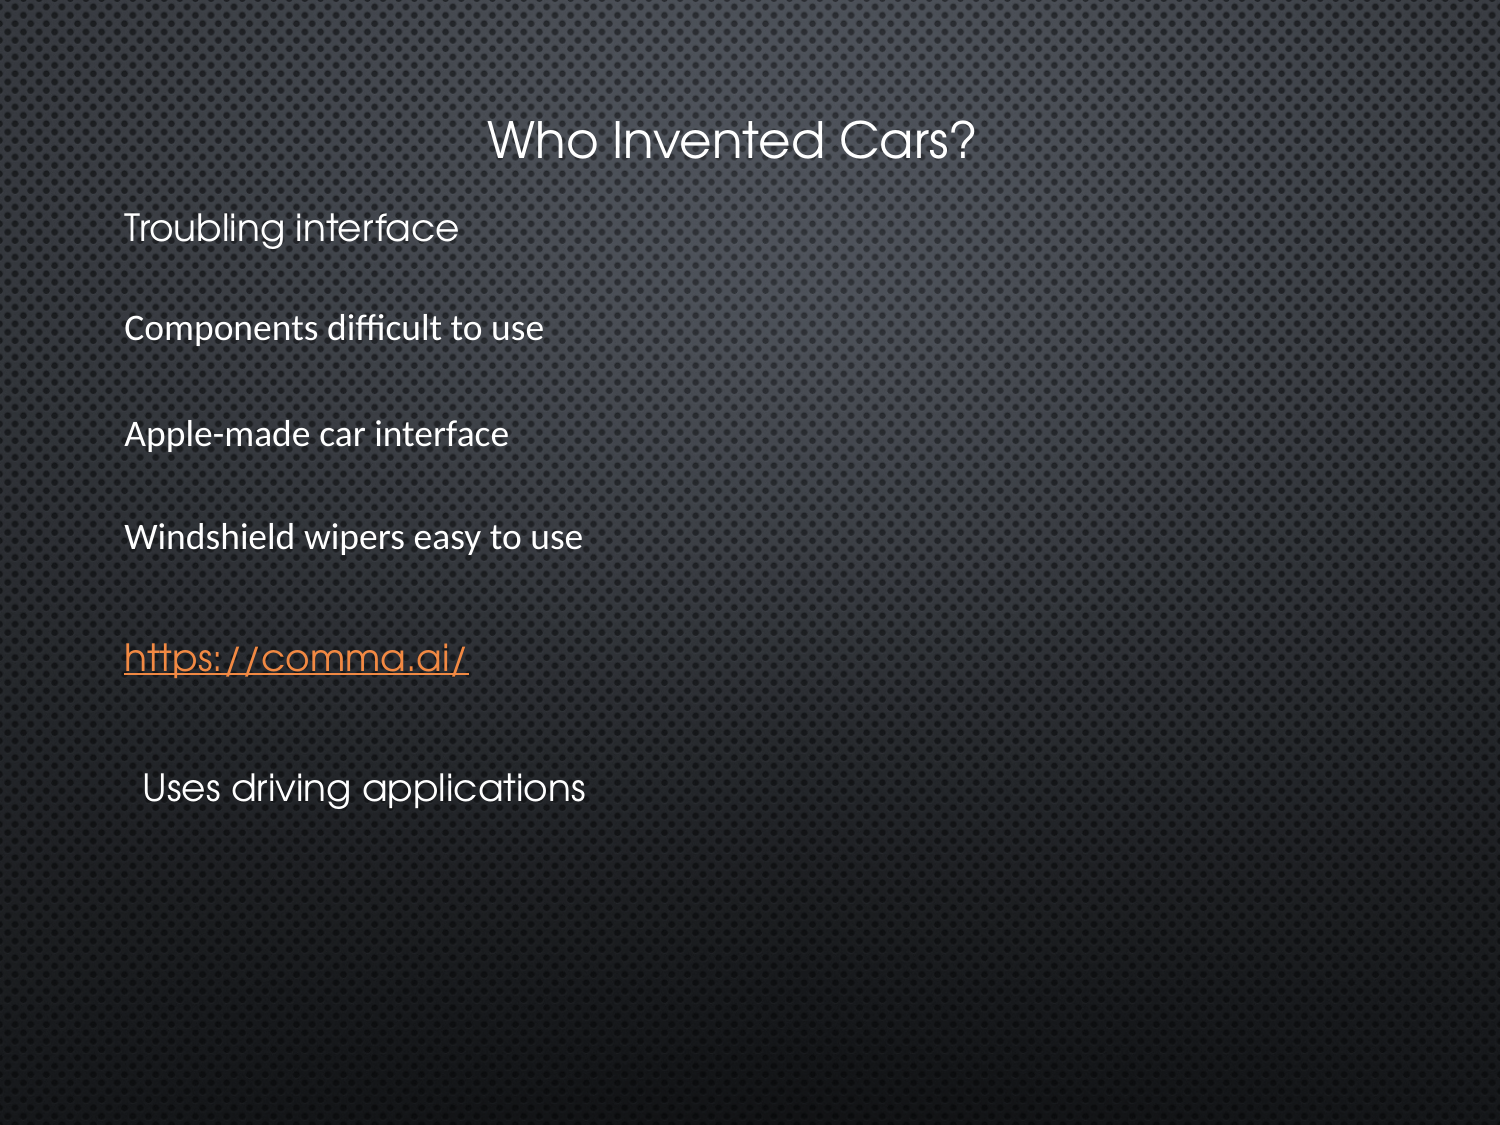

Who Invented Cars?
Troubling interface

Components difficult to use
Apple-made car interface
Windshield wipers easy to use
https://comma.ai/
Uses driving applications

Automation would be welcomed